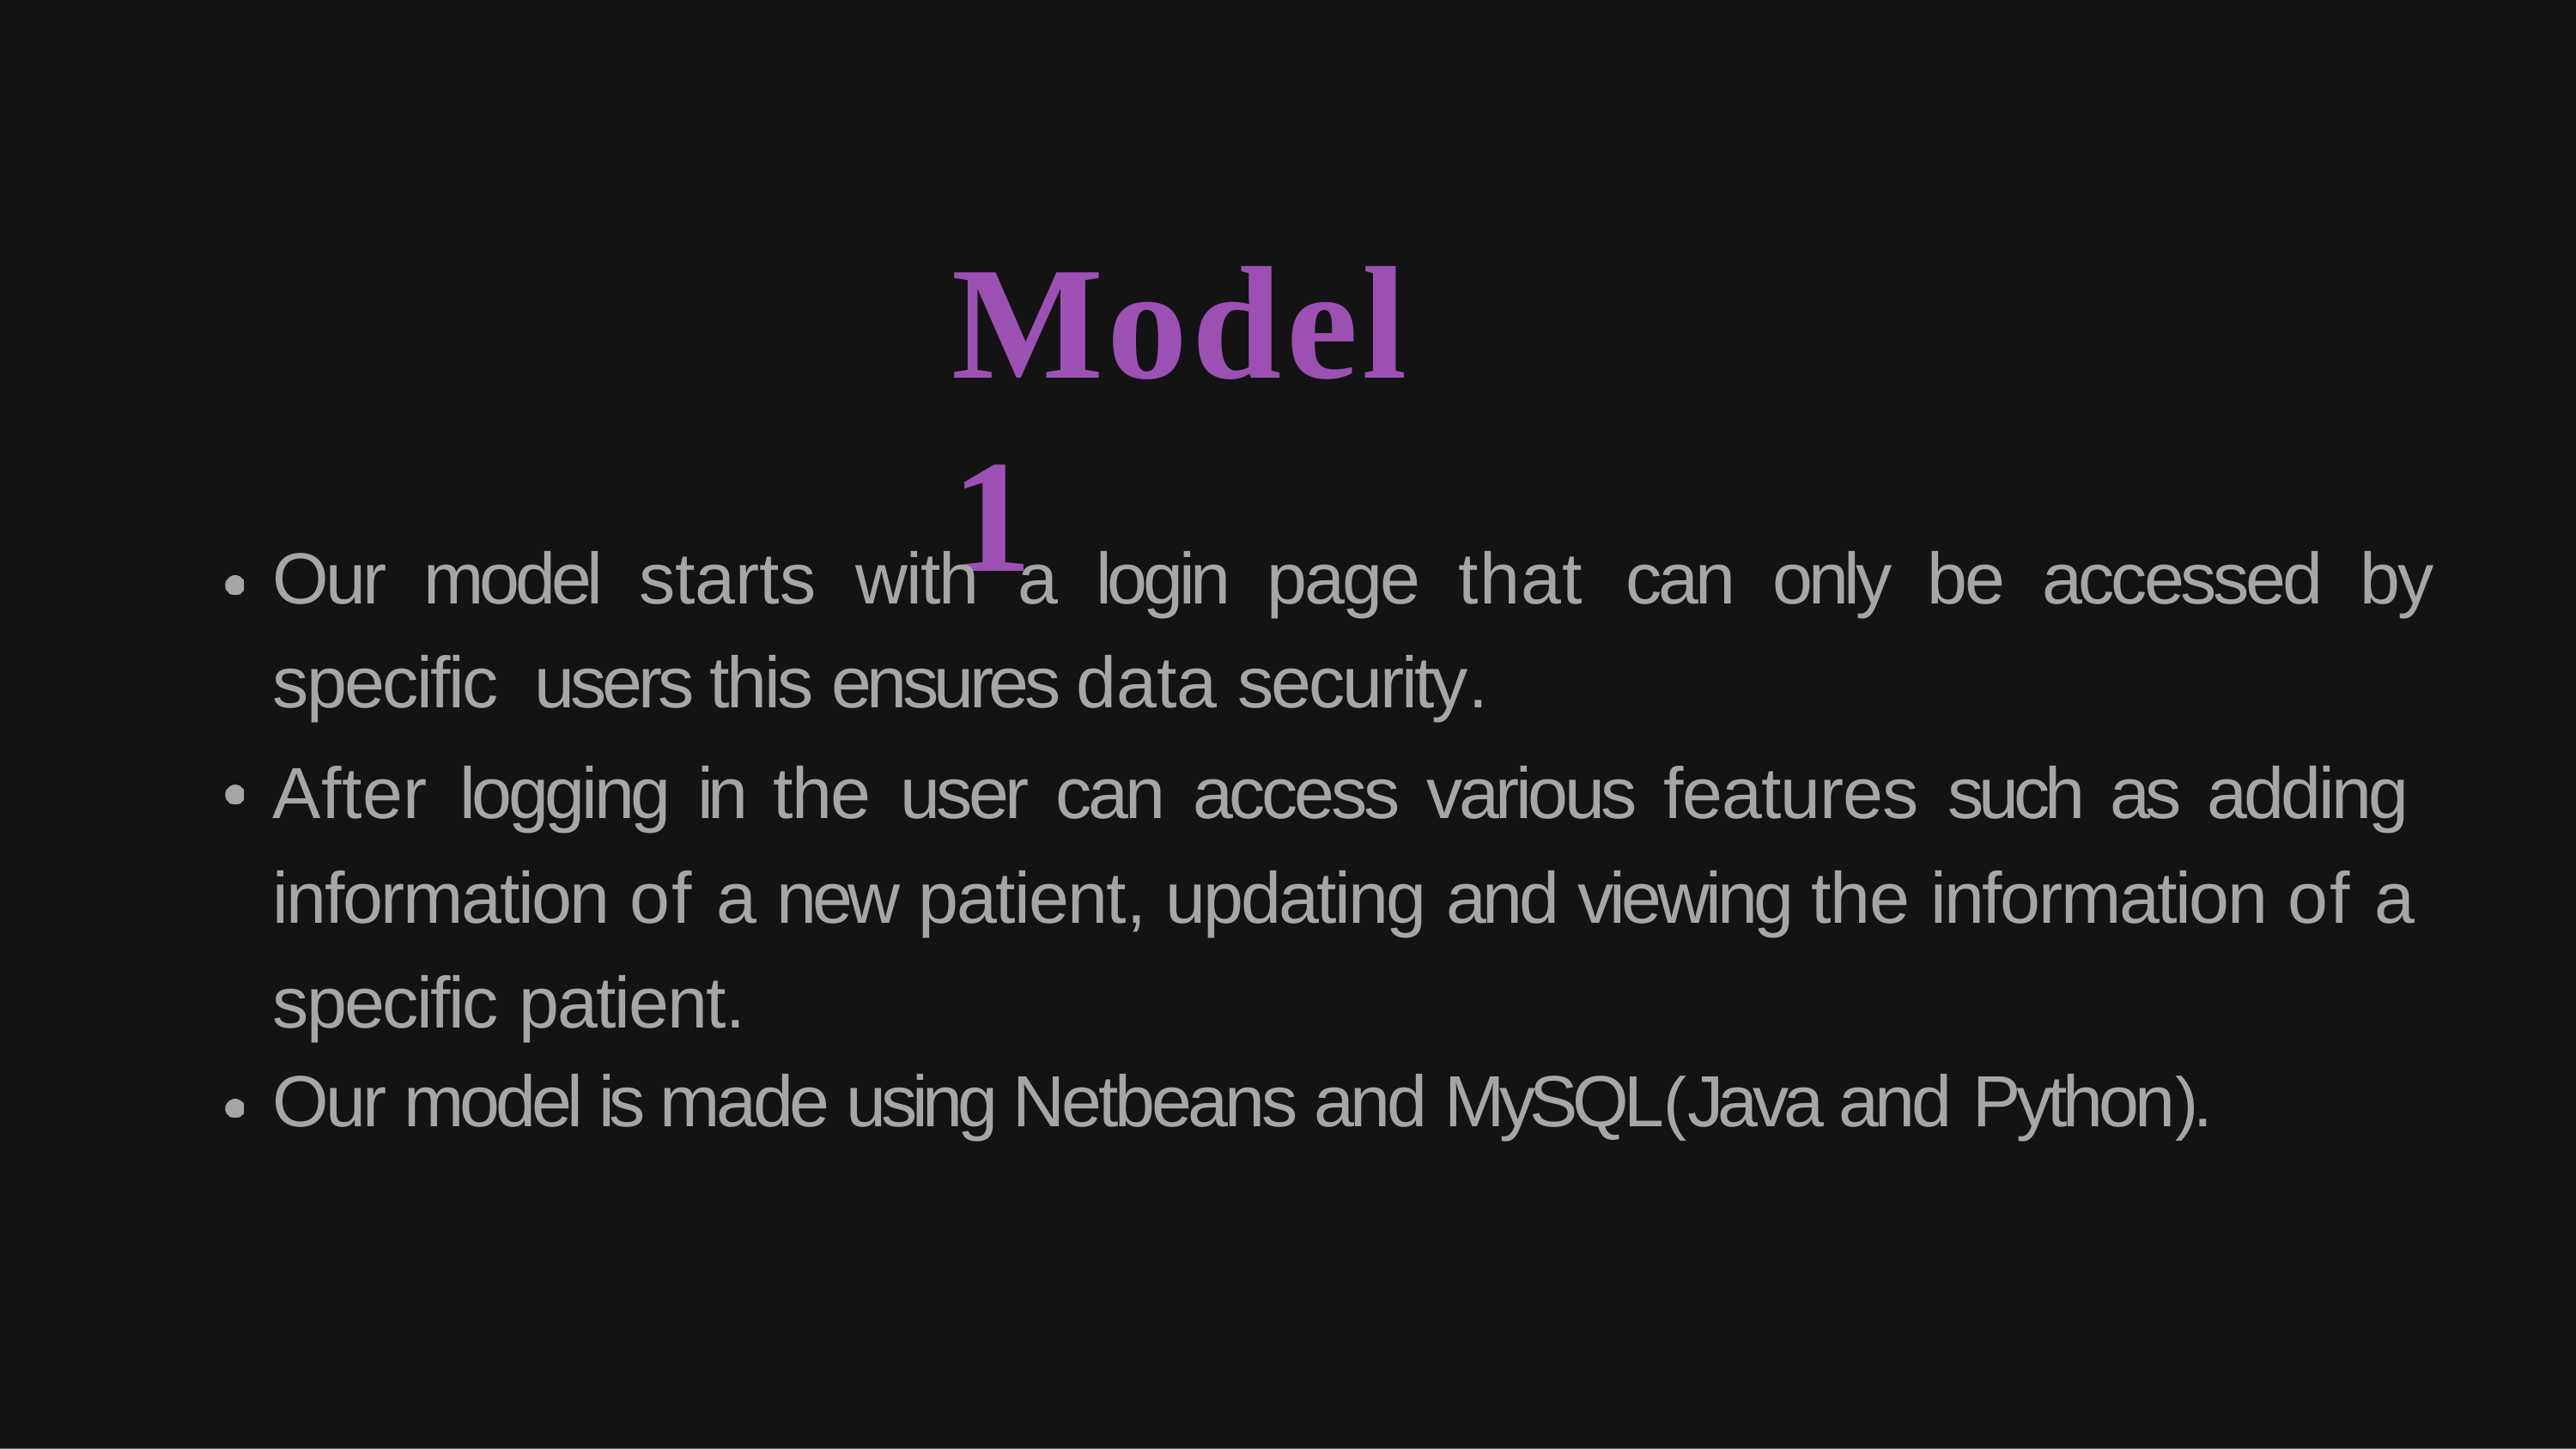

# Model 1
Our model starts with a login page that can only be accessed by specific  users this ensures data security.
After logging in the user can access various features such as adding  information of a new patient, updating and viewing the information of a  specific patient.
Our model is made using Netbeans and MySQL(Java and Python).